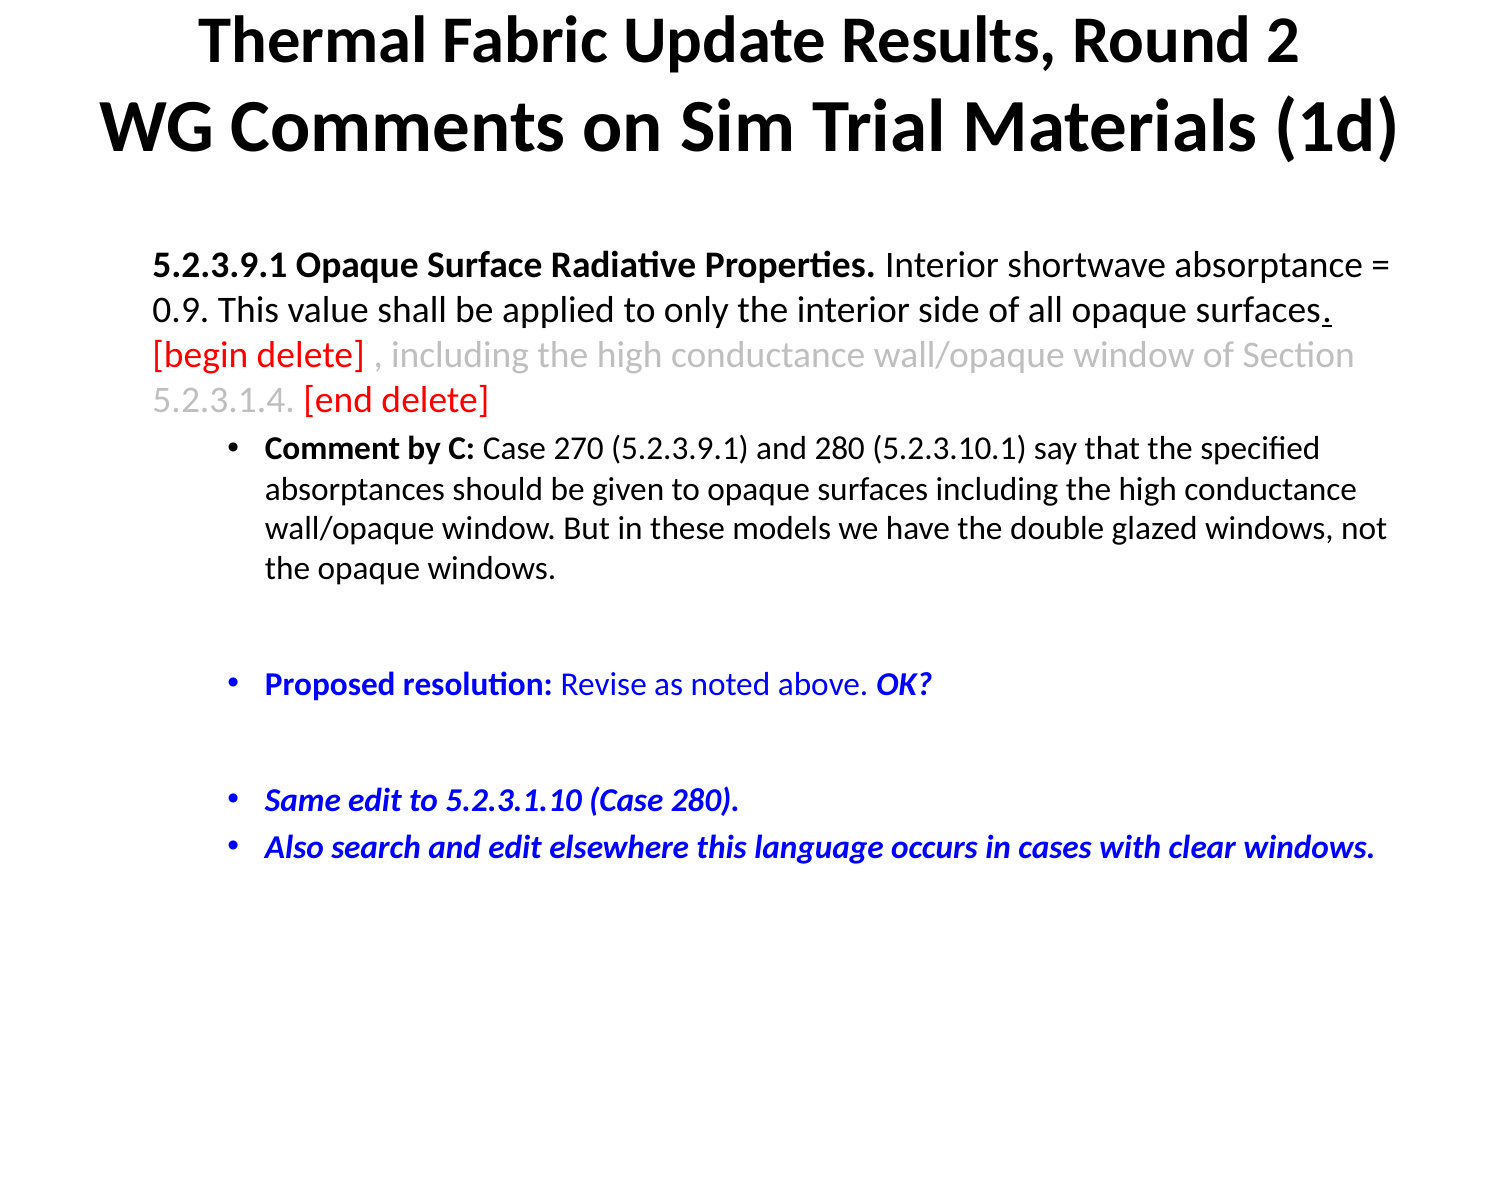

# Thermal Fabric Update Results, Round 2 WG Comments on Sim Trial Materials (1d)

5.2.3.9.1 Opaque Surface Radiative Properties. Interior shortwave absorptance = 0.9. This value shall be applied to only the interior side of all opaque surfaces. [begin delete] , including the high conductance wall/opaque window of Section 5.2.3.1.4. [end delete]
Comment by C: Case 270 (5.2.3.9.1) and 280 (5.2.3.10.1) say that the specified absorptances should be given to opaque surfaces including the high conductance wall/opaque window. But in these models we have the double glazed windows, not the opaque windows.

Proposed resolution: Revise as noted above. OK?

Same edit to 5.2.3.1.10 (Case 280).
Also search and edit elsewhere this language occurs in cases with clear windows.